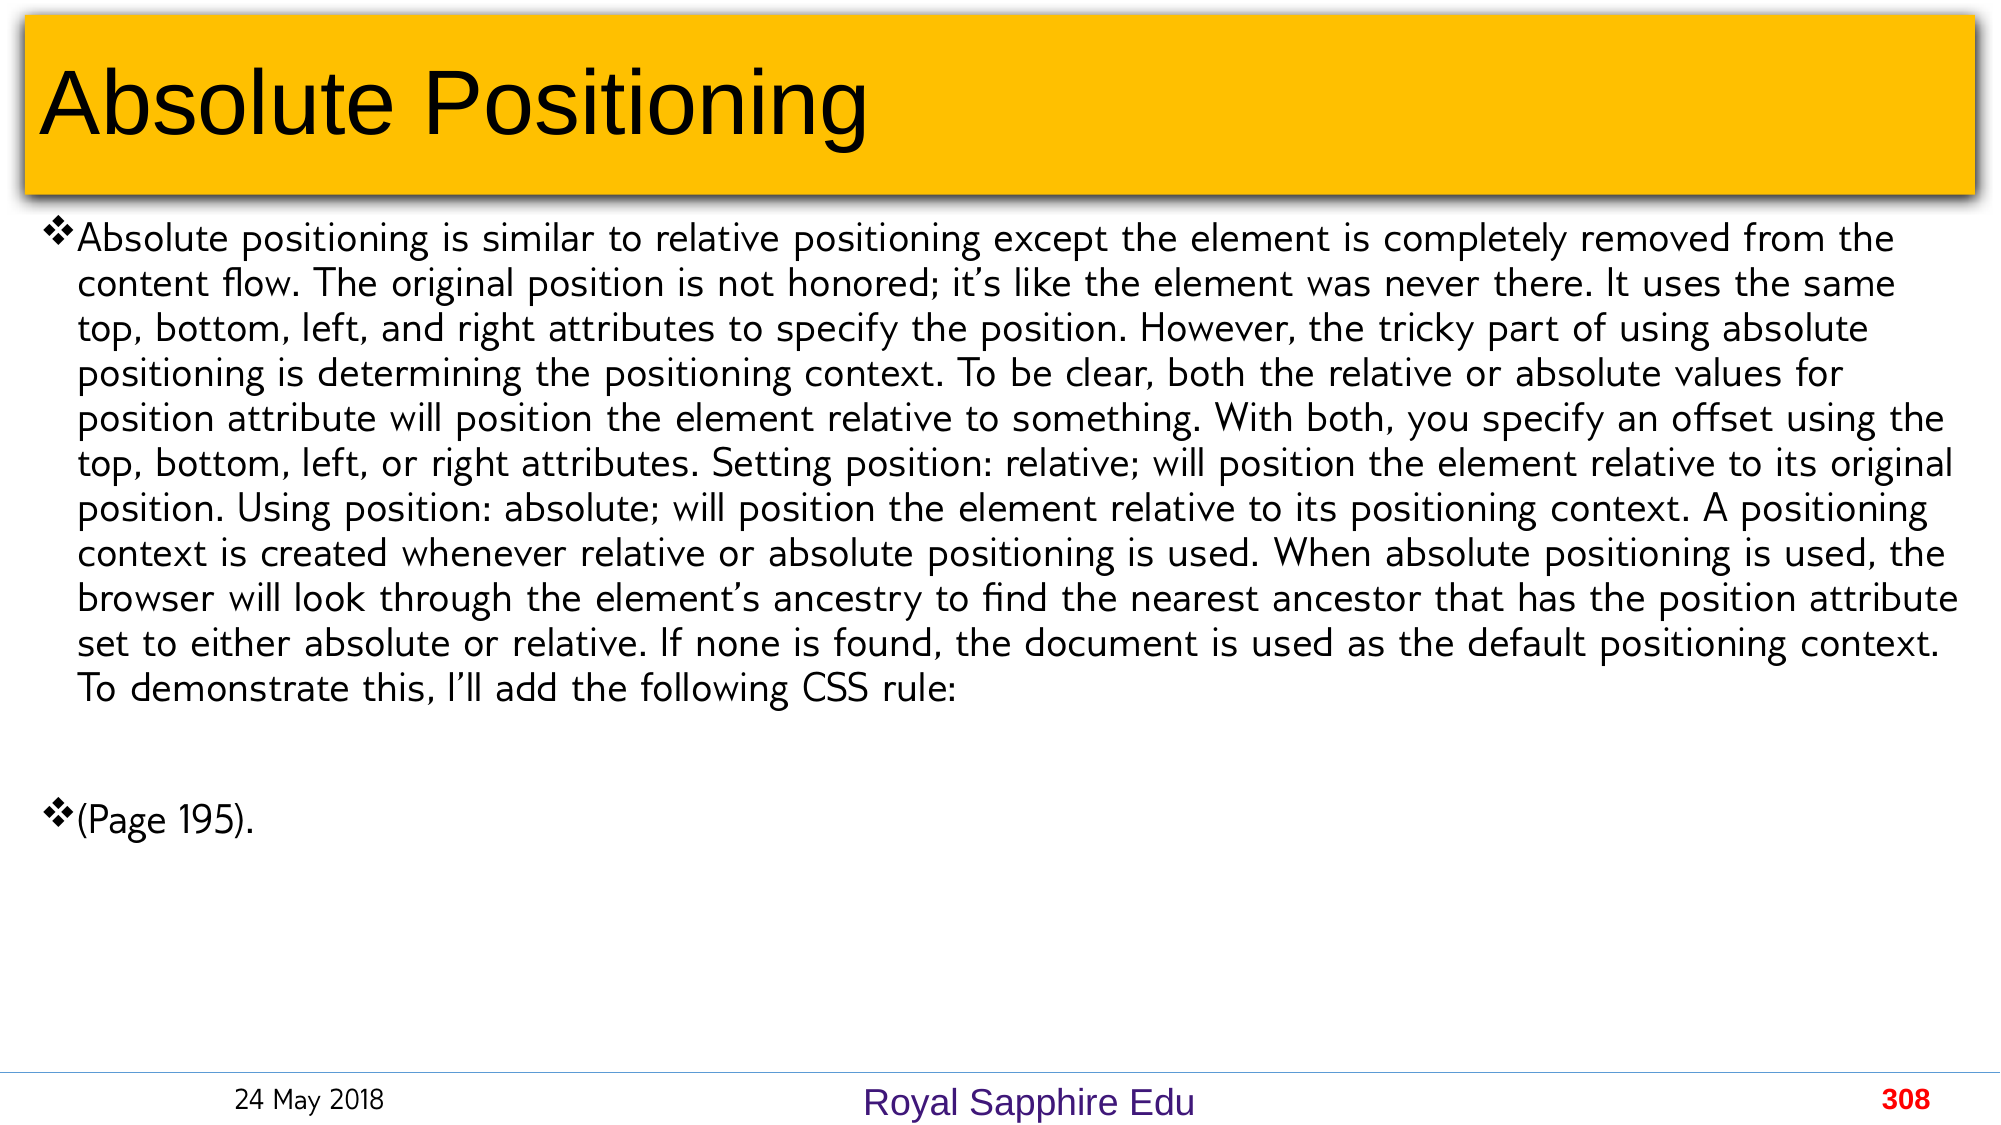

# Absolute Positioning
Absolute positioning is similar to relative positioning except the element is completely removed from the content flow. The original position is not honored; it’s like the element was never there. It uses the same top, bottom, left, and right attributes to specify the position. However, the tricky part of using absolute positioning is determining the positioning context. To be clear, both the relative or absolute values for position attribute will position the element relative to something. With both, you specify an offset using the top, bottom, left, or right attributes. Setting position: relative; will position the element relative to its original position. Using position: absolute; will position the element relative to its positioning context. A positioning context is created whenever relative or absolute positioning is used. When absolute positioning is used, the browser will look through the element’s ancestry to find the nearest ancestor that has the position attribute set to either absolute or relative. If none is found, the document is used as the default positioning context. To demonstrate this, I’ll add the following CSS rule:

(Page 195).
24 May 2018
308